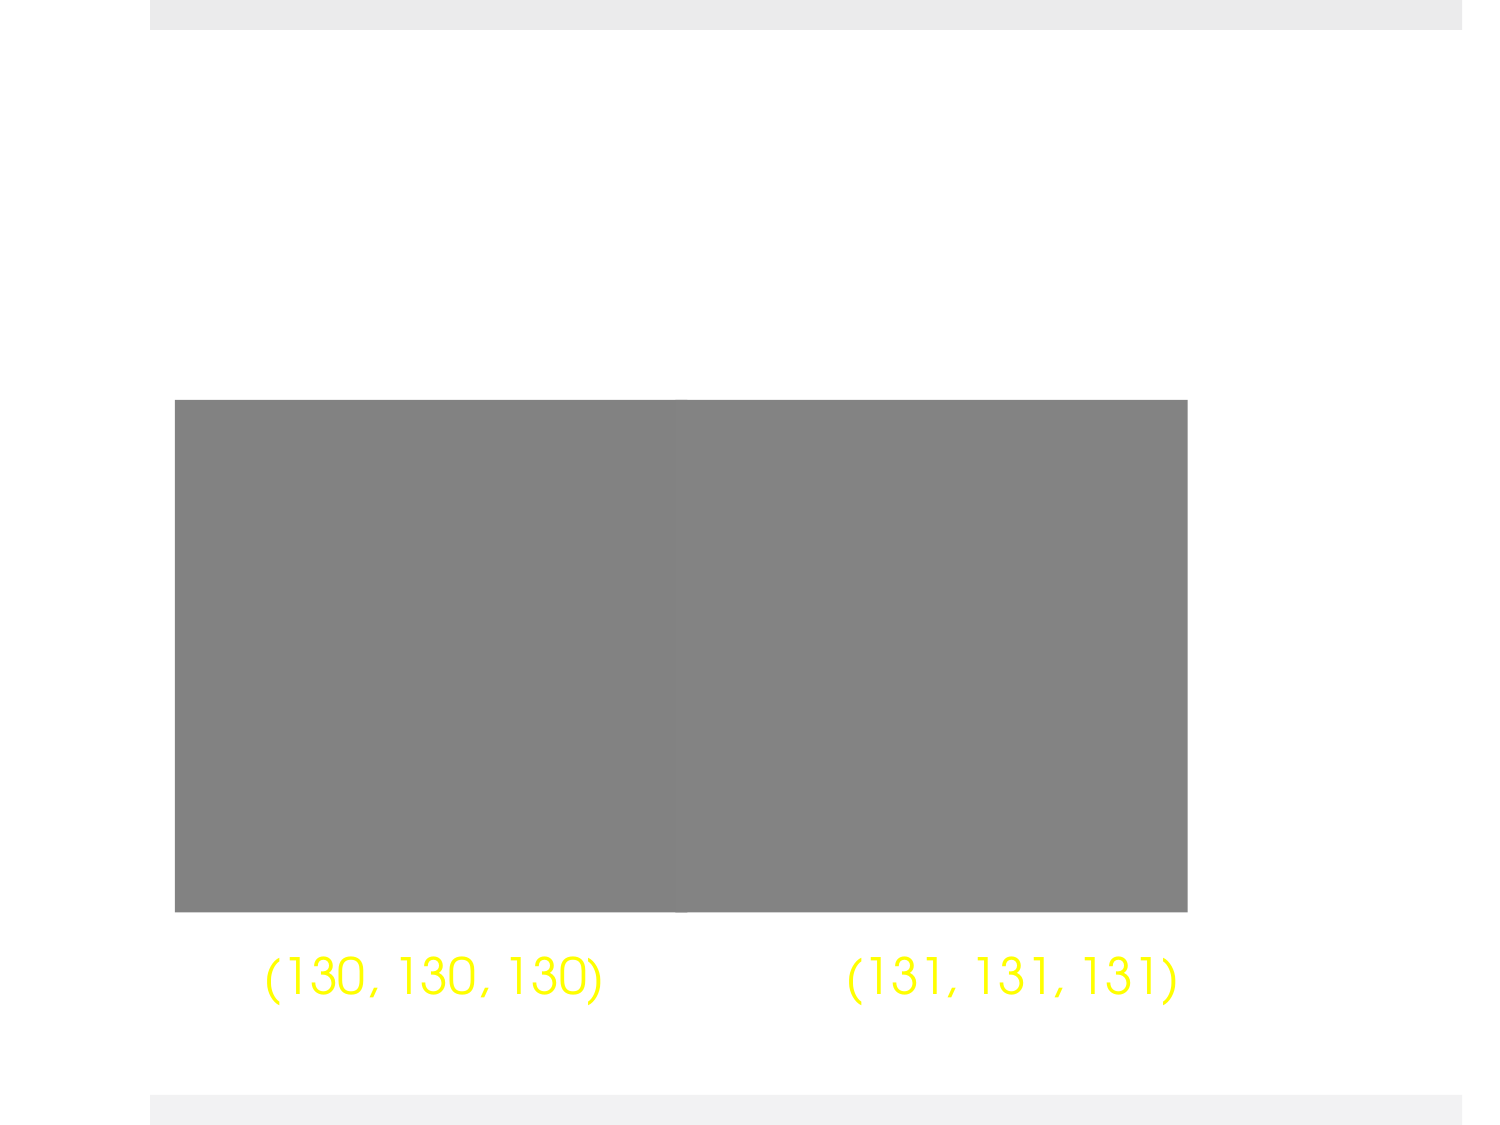

#

Which is darker?
(130, 130, 130)
(131, 131, 131)